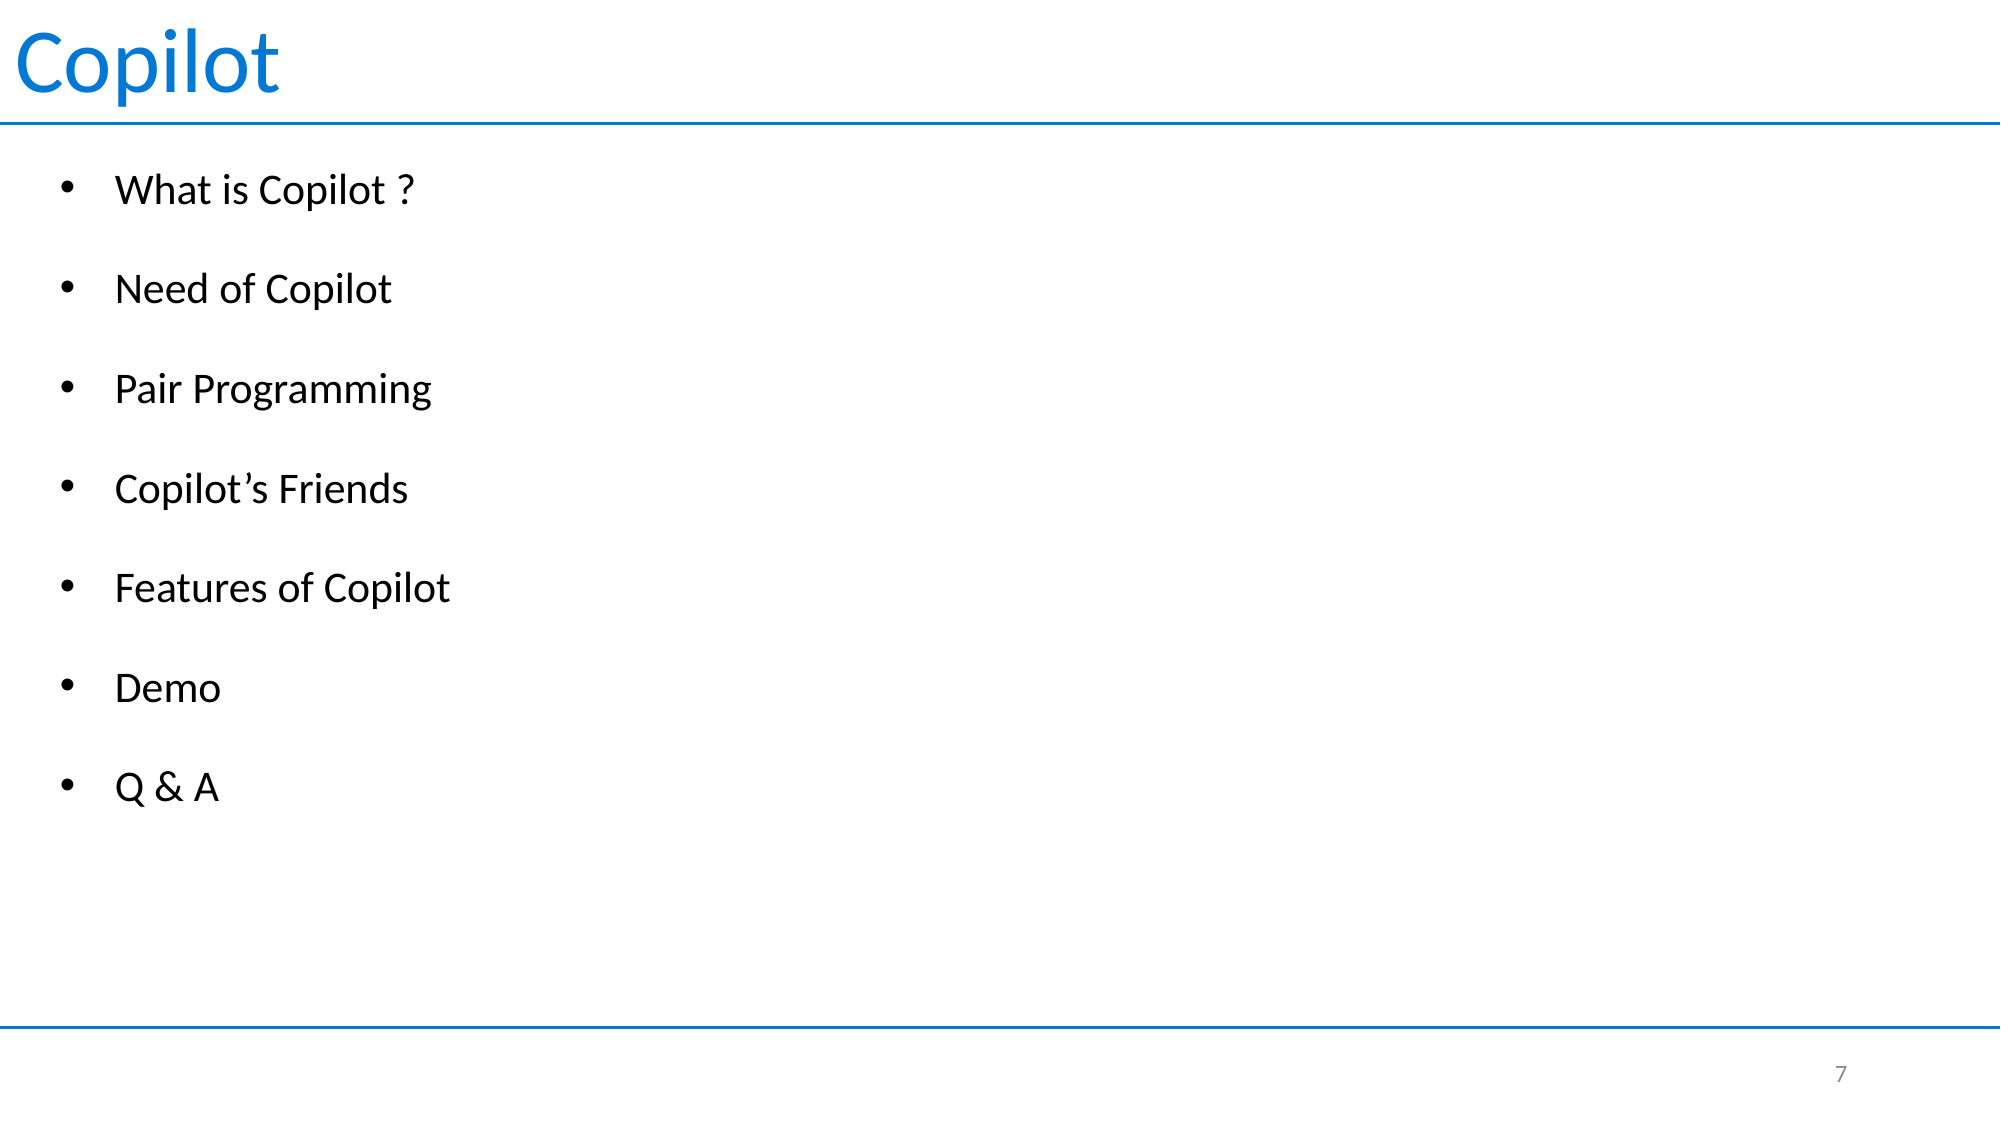

Copilot
What is Copilot ?
Need of Copilot
Pair Programming
Copilot’s Friends
Features of Copilot
Demo
Q & A

7